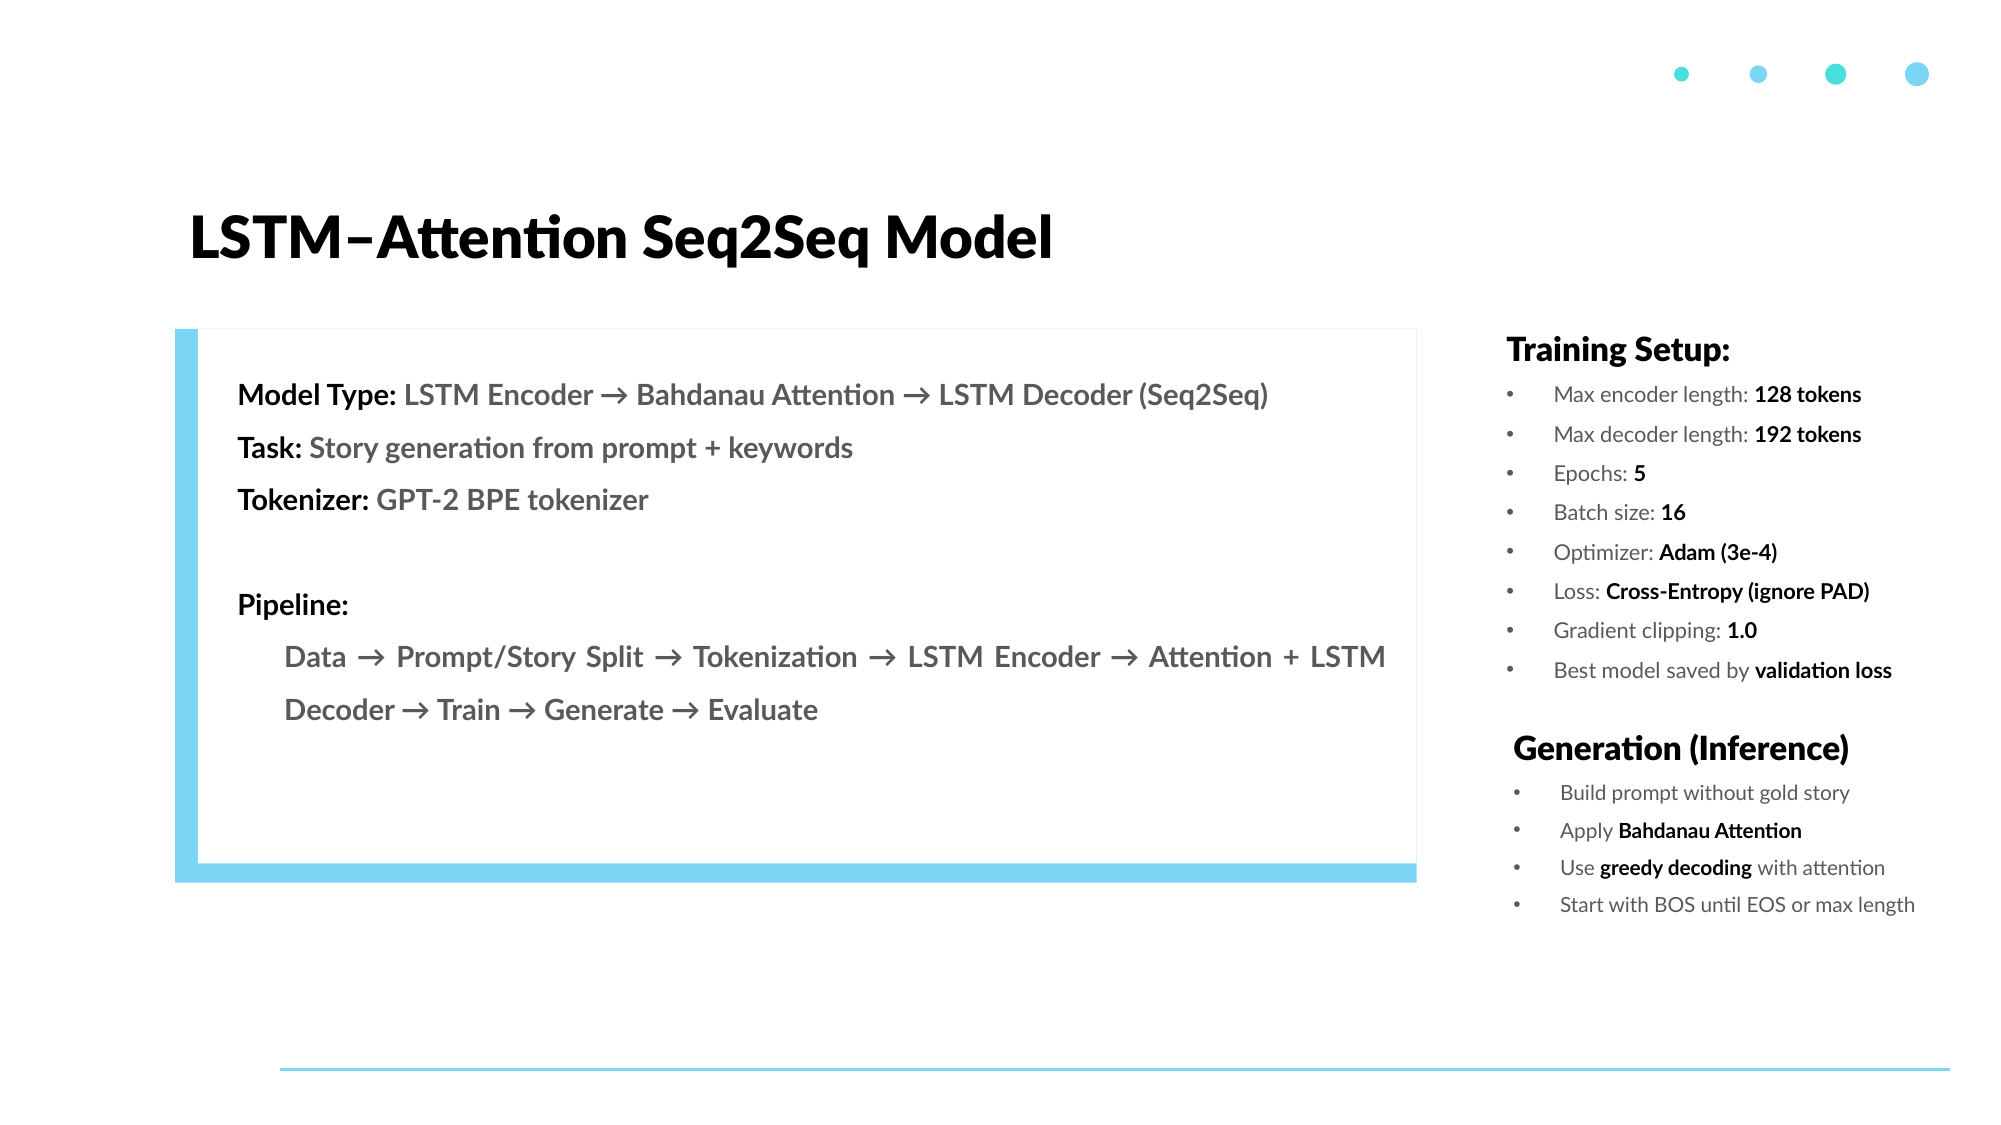

LSTM–Attention Seq2Seq Model
Training Setup:​
Max encoder length: 128 tokens
Max decoder length: 192 tokens
Epochs: 5
Batch size: 16
Optimizer: Adam (3e-4)
Loss: Cross-Entropy (ignore PAD)
Gradient clipping: 1.0
Best model saved by validation loss

Model Type: LSTM Encoder → Bahdanau Attention → LSTM Decoder (Seq2Seq)
Task: Story generation from prompt + keywords
Tokenizer: GPT-2 BPE tokenizer

Pipeline:
Data → Prompt/Story Split → Tokenization → LSTM Encoder → Attention + LSTM Decoder → Train → Generate → Evaluate

Generation (Inference)
Build prompt without gold story
Apply Bahdanau Attention
Use greedy decoding with attention
Start with BOS until EOS or max length